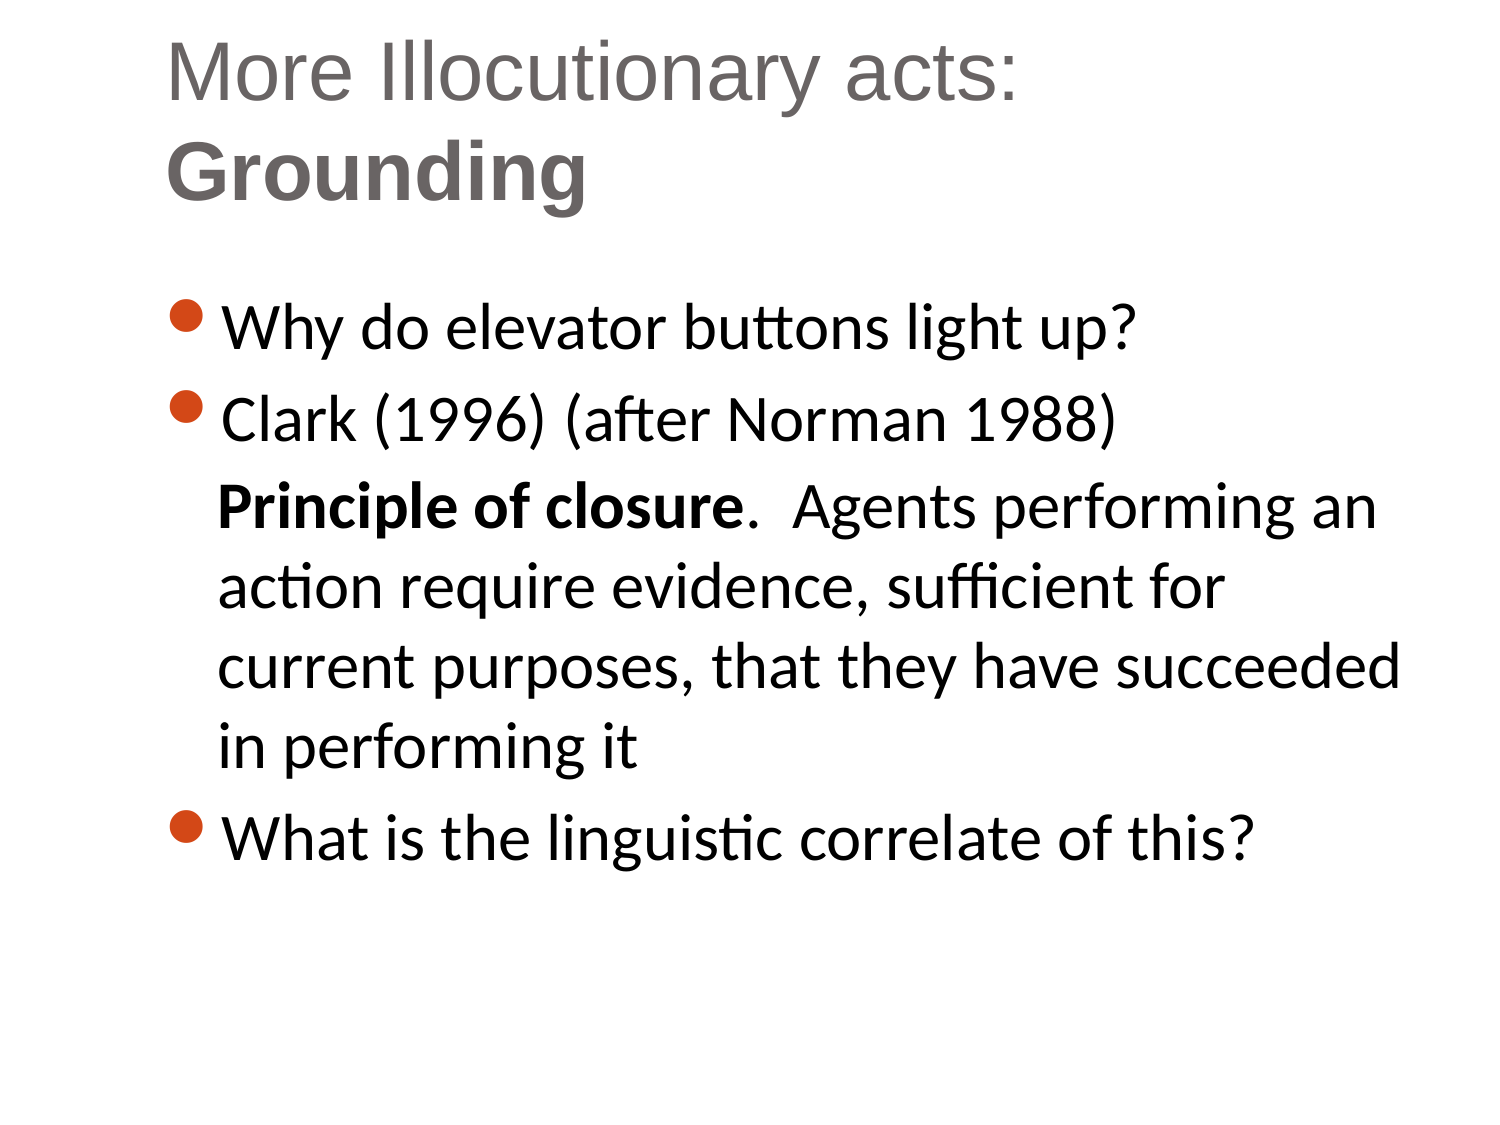

# More Illocutionary acts: Grounding
Why do elevator buttons light up?
Clark (1996) (after Norman 1988)
Principle of closure.  Agents performing an action require evidence, sufficient for current purposes, that they have succeeded in performing it
What is the linguistic correlate of this?